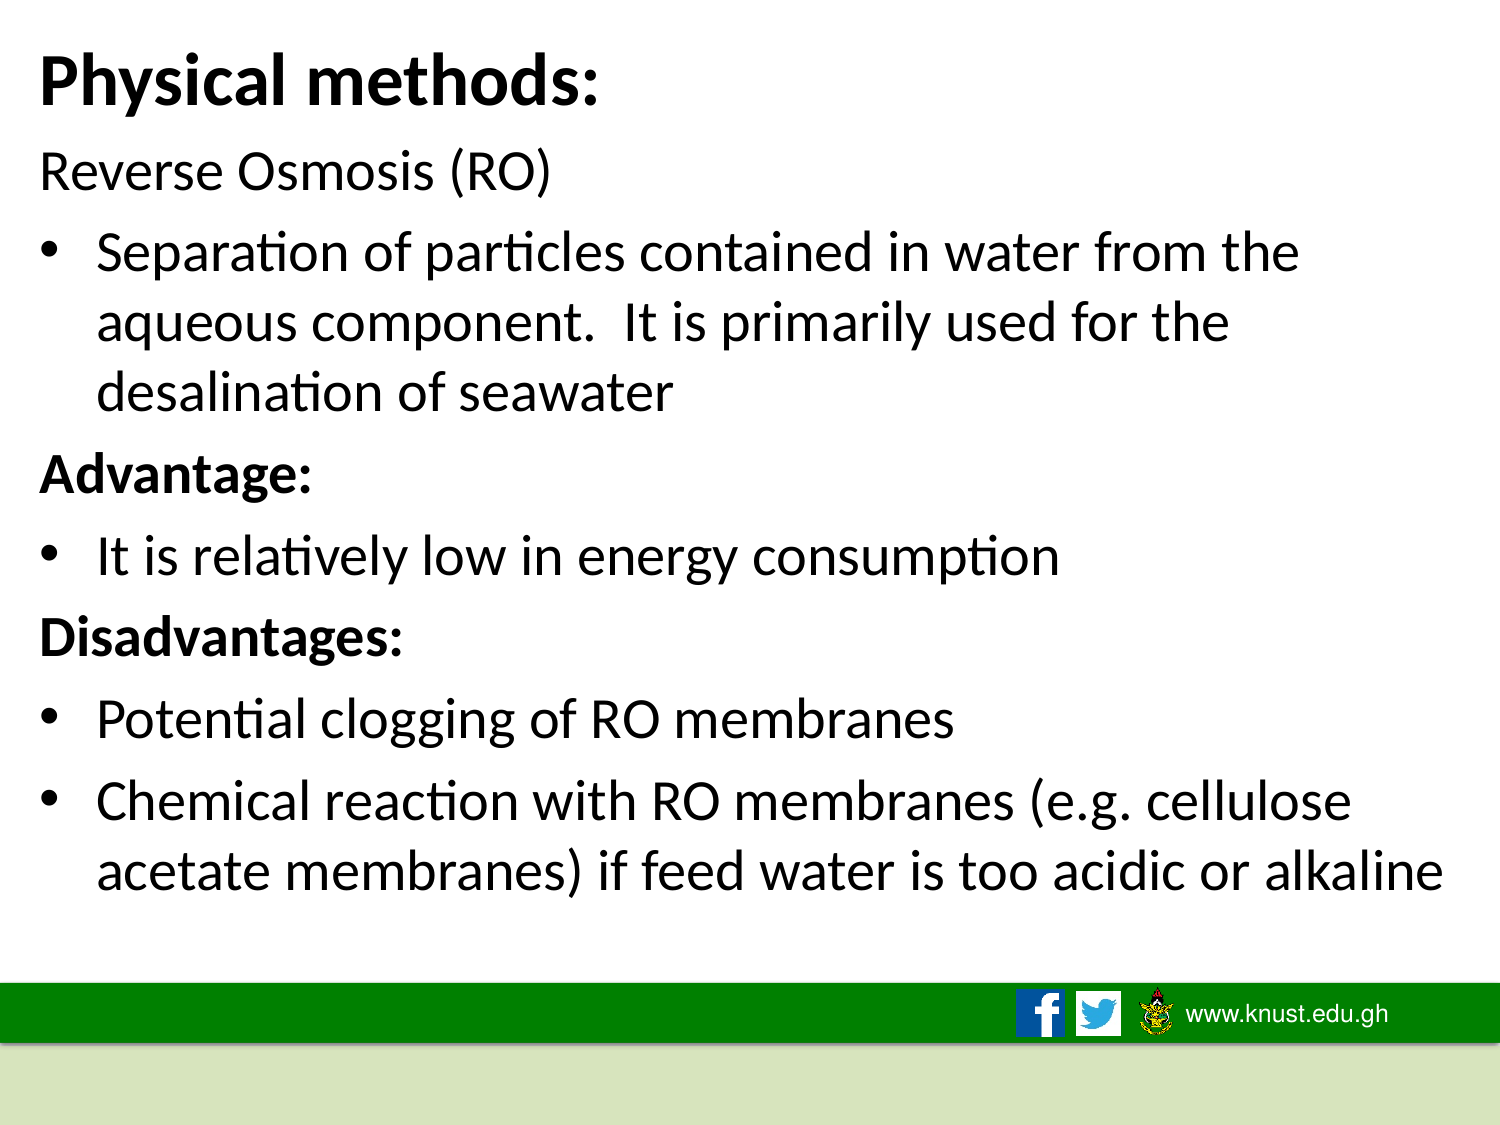

Physical methods:
Reverse Osmosis (RO)
Separation of particles contained in water from the aqueous component.  It is primarily used for the desalination of seawater
Advantage:
It is relatively low in energy consumption
Disadvantages:
Potential clogging of RO membranes
Chemical reaction with RO membranes (e.g. cellulose acetate membranes) if feed water is too acidic or alkaline

2019/2020